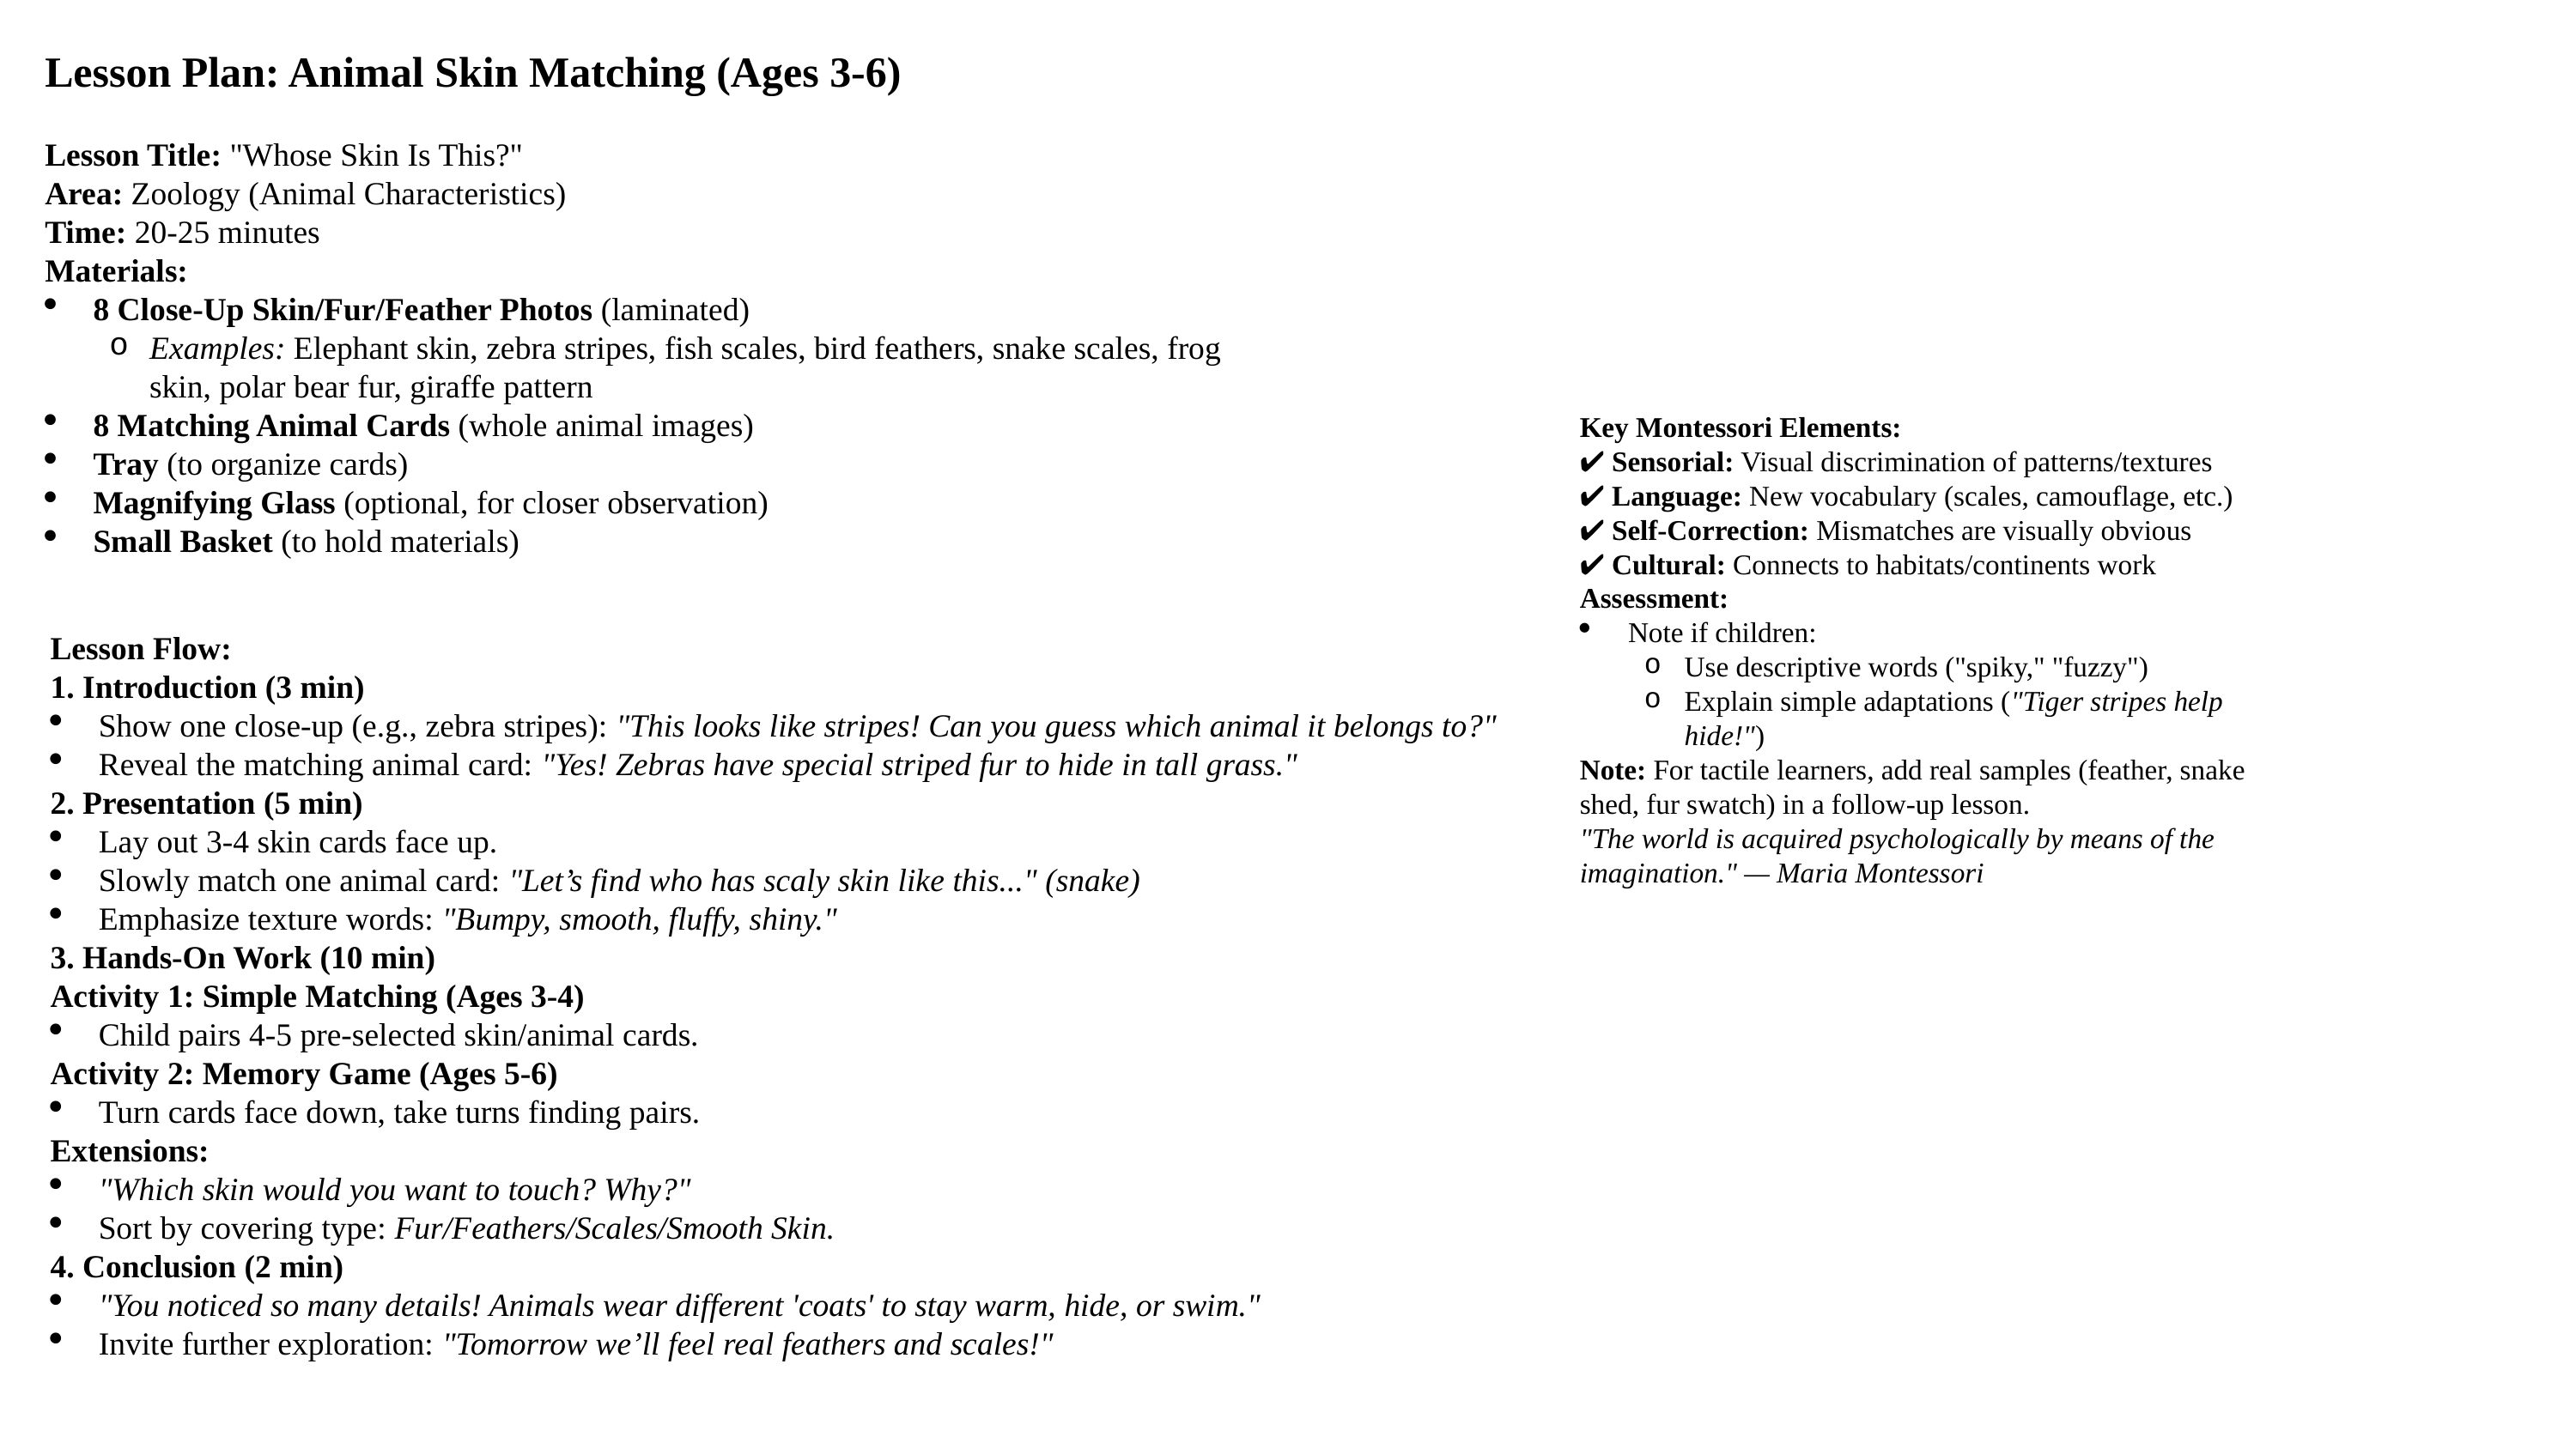

Lesson Plan: Animal Skin Matching (Ages 3-6)

Lesson Title: "Whose Skin Is This?"
Area: Zoology (Animal Characteristics)
Time: 20-25 minutes
Materials:
8 Close-Up Skin/Fur/Feather Photos (laminated)
Examples: Elephant skin, zebra stripes, fish scales, bird feathers, snake scales, frog skin, polar bear fur, giraffe pattern
8 Matching Animal Cards (whole animal images)
Tray (to organize cards)
Magnifying Glass (optional, for closer observation)
Small Basket (to hold materials)

Key Montessori Elements:
✔ Sensorial: Visual discrimination of patterns/textures
✔ Language: New vocabulary (scales, camouflage, etc.)
✔ Self-Correction: Mismatches are visually obvious
✔ Cultural: Connects to habitats/continents work
Assessment:
Note if children:
Use descriptive words ("spiky," "fuzzy")
Explain simple adaptations ("Tiger stripes help hide!")
Note: For tactile learners, add real samples (feather, snake shed, fur swatch) in a follow-up lesson.
"The world is acquired psychologically by means of the imagination." — Maria Montessori

Lesson Flow:
1. Introduction (3 min)
Show one close-up (e.g., zebra stripes): "This looks like stripes! Can you guess which animal it belongs to?"
Reveal the matching animal card: "Yes! Zebras have special striped fur to hide in tall grass."
2. Presentation (5 min)
Lay out 3-4 skin cards face up.
Slowly match one animal card: "Let’s find who has scaly skin like this..." (snake)
Emphasize texture words: "Bumpy, smooth, fluffy, shiny."
3. Hands-On Work (10 min)
Activity 1: Simple Matching (Ages 3-4)
Child pairs 4-5 pre-selected skin/animal cards.
Activity 2: Memory Game (Ages 5-6)
Turn cards face down, take turns finding pairs.
Extensions:
"Which skin would you want to touch? Why?"
Sort by covering type: Fur/Feathers/Scales/Smooth Skin.
4. Conclusion (2 min)
"You noticed so many details! Animals wear different 'coats' to stay warm, hide, or swim."
Invite further exploration: "Tomorrow we’ll feel real feathers and scales!"